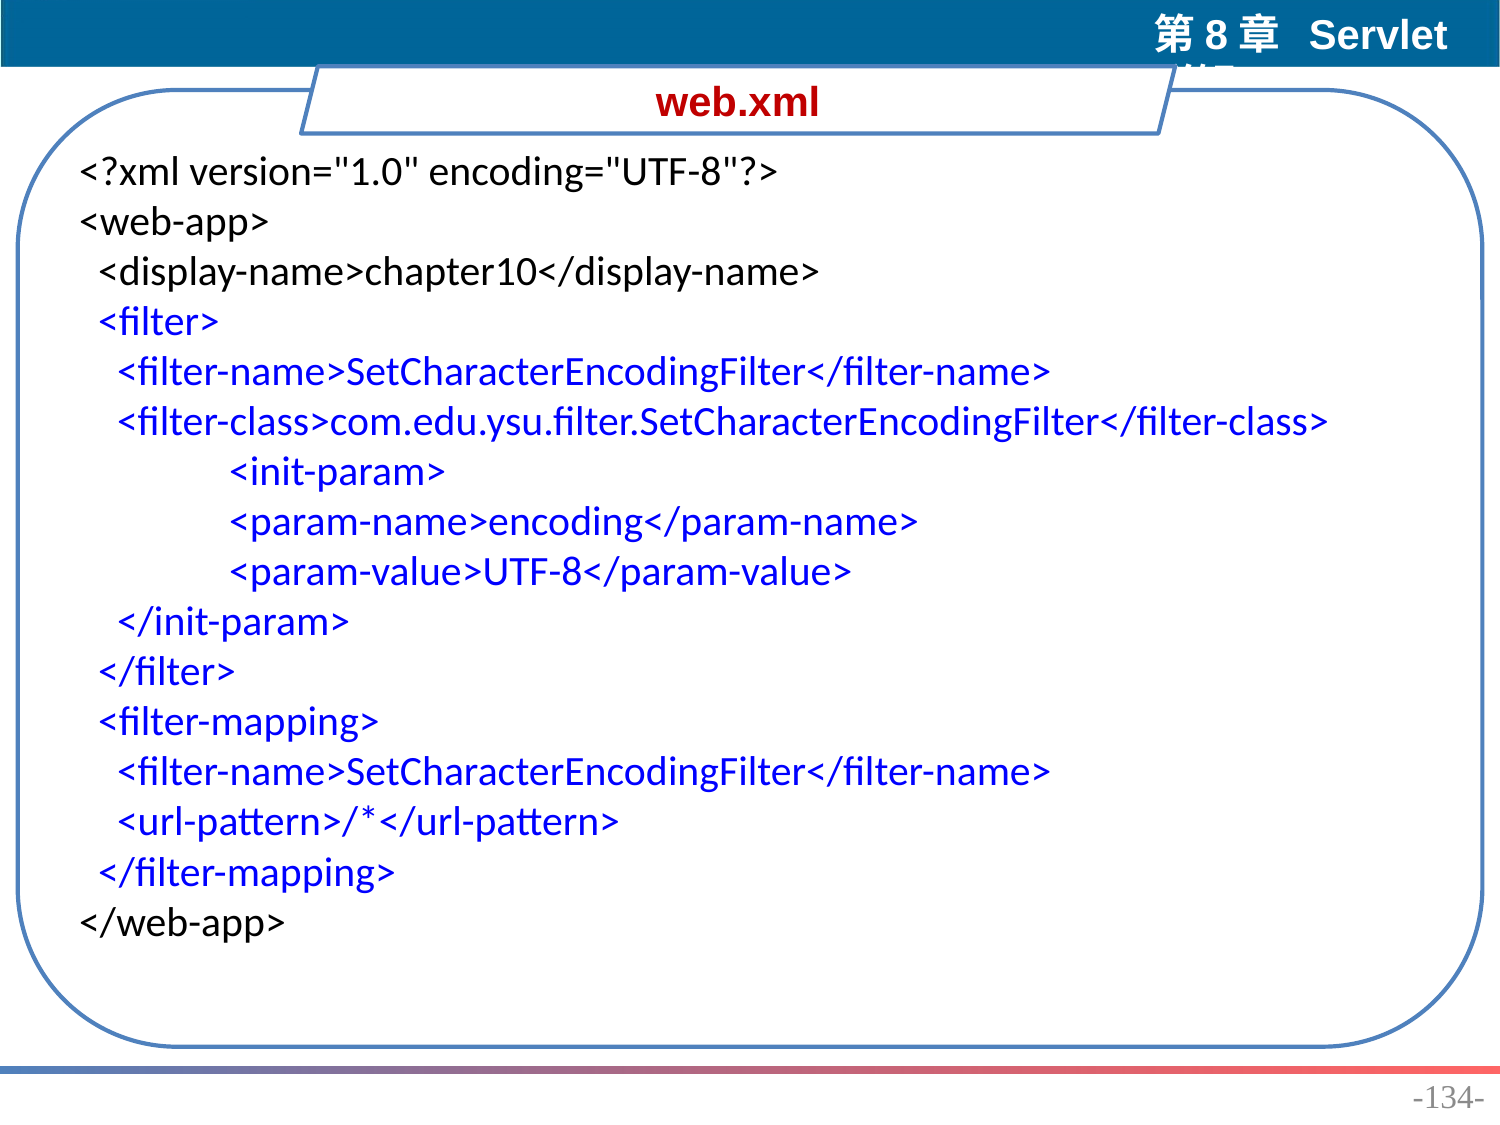

web.xml
<?xml version="1.0" encoding="UTF-8"?>
<web-app>
  <display-name>chapter10</display-name>
  <filter>
    <filter-name>SetCharacterEncodingFilter</filter-name>
    <filter-class>com.edu.ysu.filter.SetCharacterEncodingFilter</filter-class>
	<init-param>
    	<param-name>encoding</param-name>
    	<param-value>UTF-8</param-value>
    </init-param>
  </filter>
  <filter-mapping>
    <filter-name>SetCharacterEncodingFilter</filter-name>
    <url-pattern>/*</url-pattern>
  </filter-mapping>
</web-app>
-134-